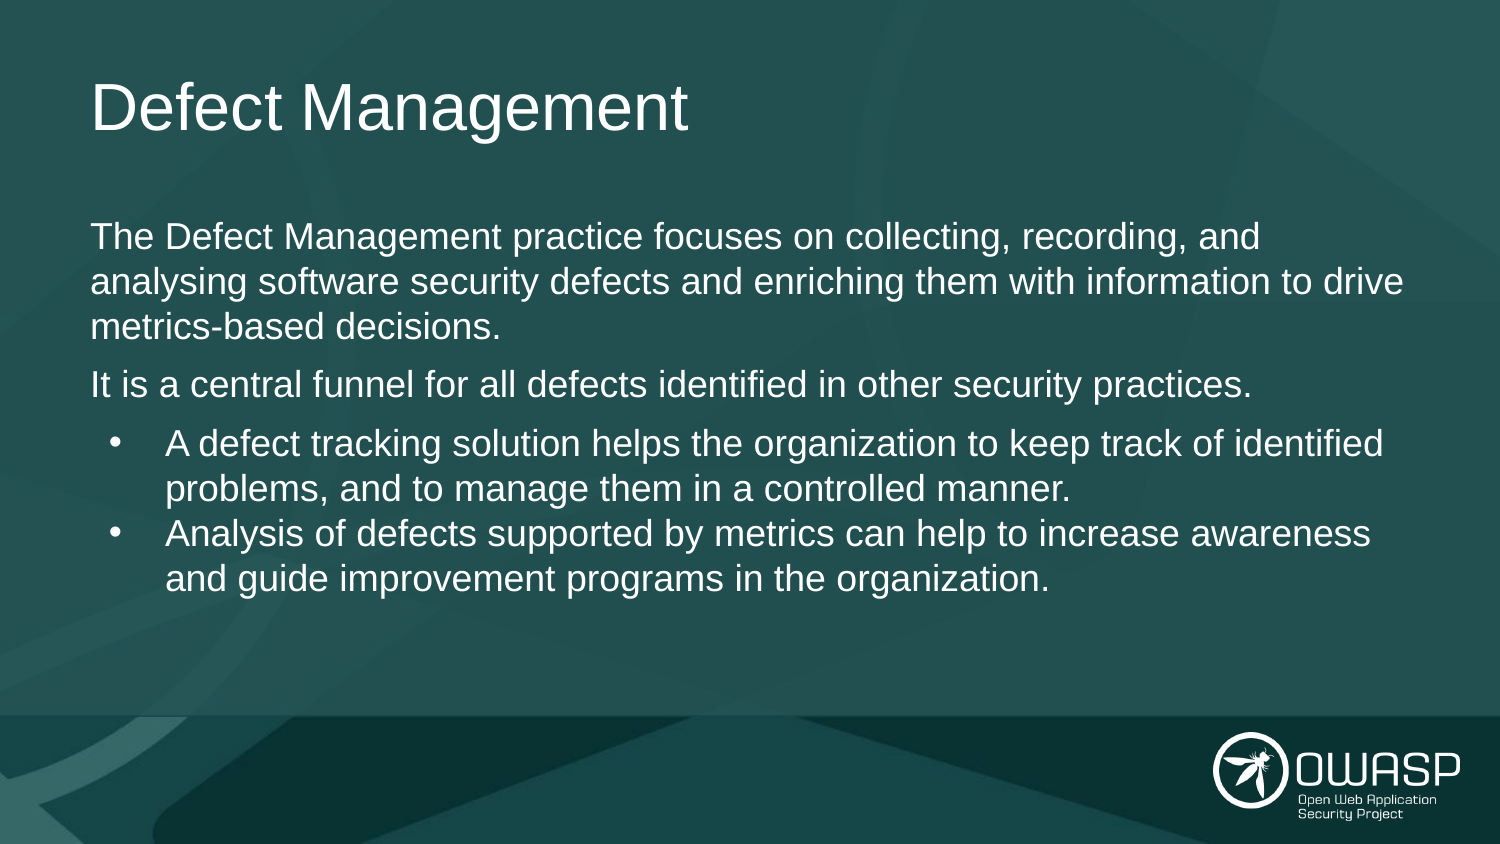

# Defect Management
The Defect Management practice focuses on collecting, recording, and analysing software security defects and enriching them with information to drive metrics-based decisions.
It is a central funnel for all defects identified in other security practices.
A defect tracking solution helps the organization to keep track of identified problems, and to manage them in a controlled manner.
Analysis of defects supported by metrics can help to increase awareness and guide improvement programs in the organization.